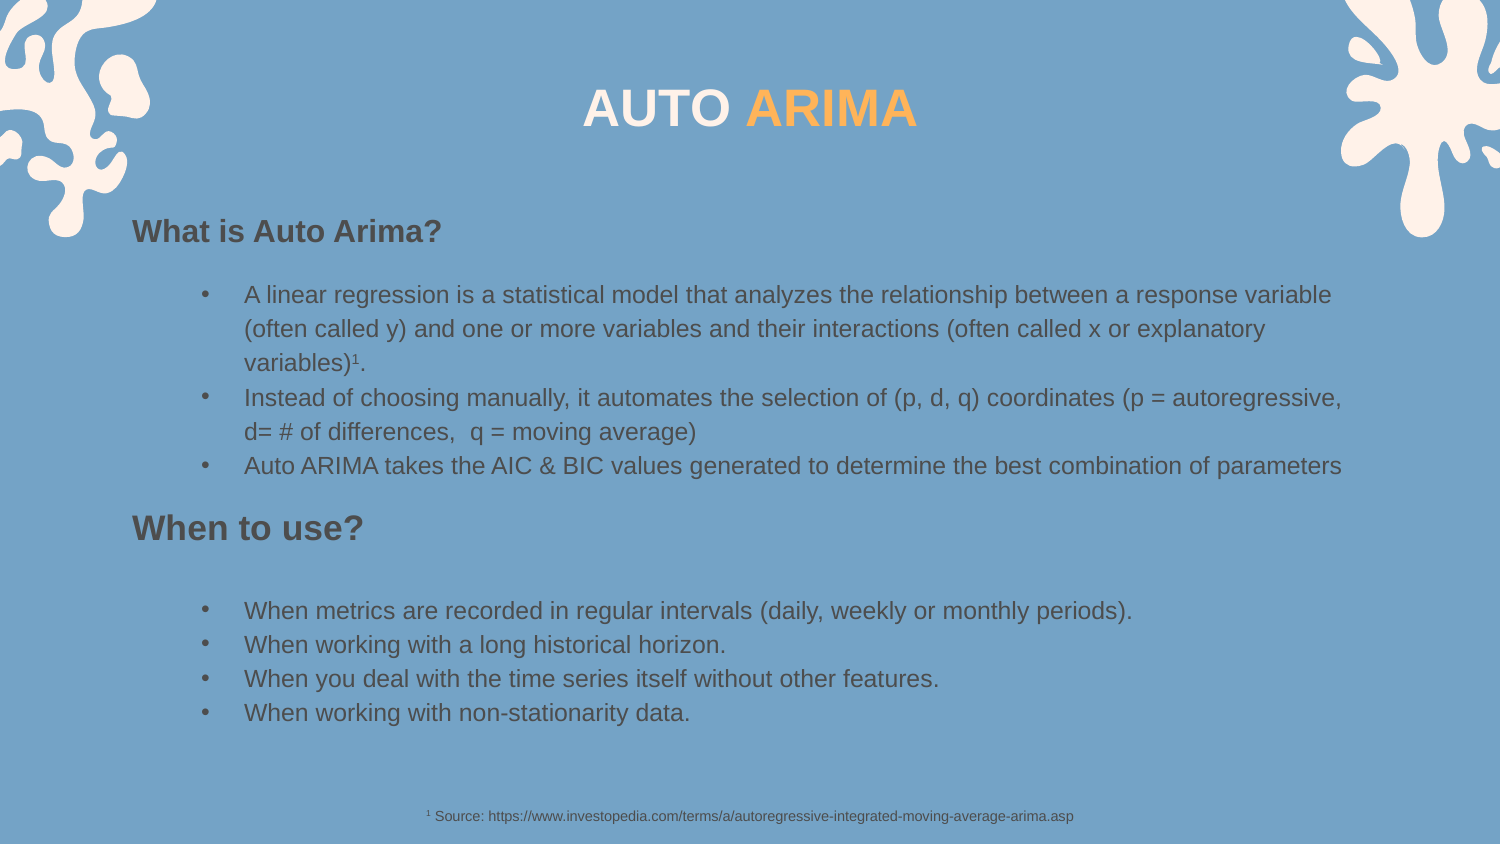

# AUTO ARIMA
What is Auto Arima?
A linear regression is a statistical model that analyzes the relationship between a response variable (often called y) and one or more variables and their interactions (often called x or explanatory variables)1.
Instead of choosing manually, it automates the selection of (p, d, q) coordinates (p = autoregressive, d= # of differences,  q = moving average)
Auto ARIMA takes the AIC & BIC values generated to determine the best combination of parameters
When to use?

When metrics are recorded in regular intervals (daily, weekly or monthly periods).
When working with a long historical horizon.
When you deal with the time series itself without other features.
When working with non-stationarity data.

1 Source: https://www.investopedia.com/terms/a/autoregressive-integrated-moving-average-arima.asp